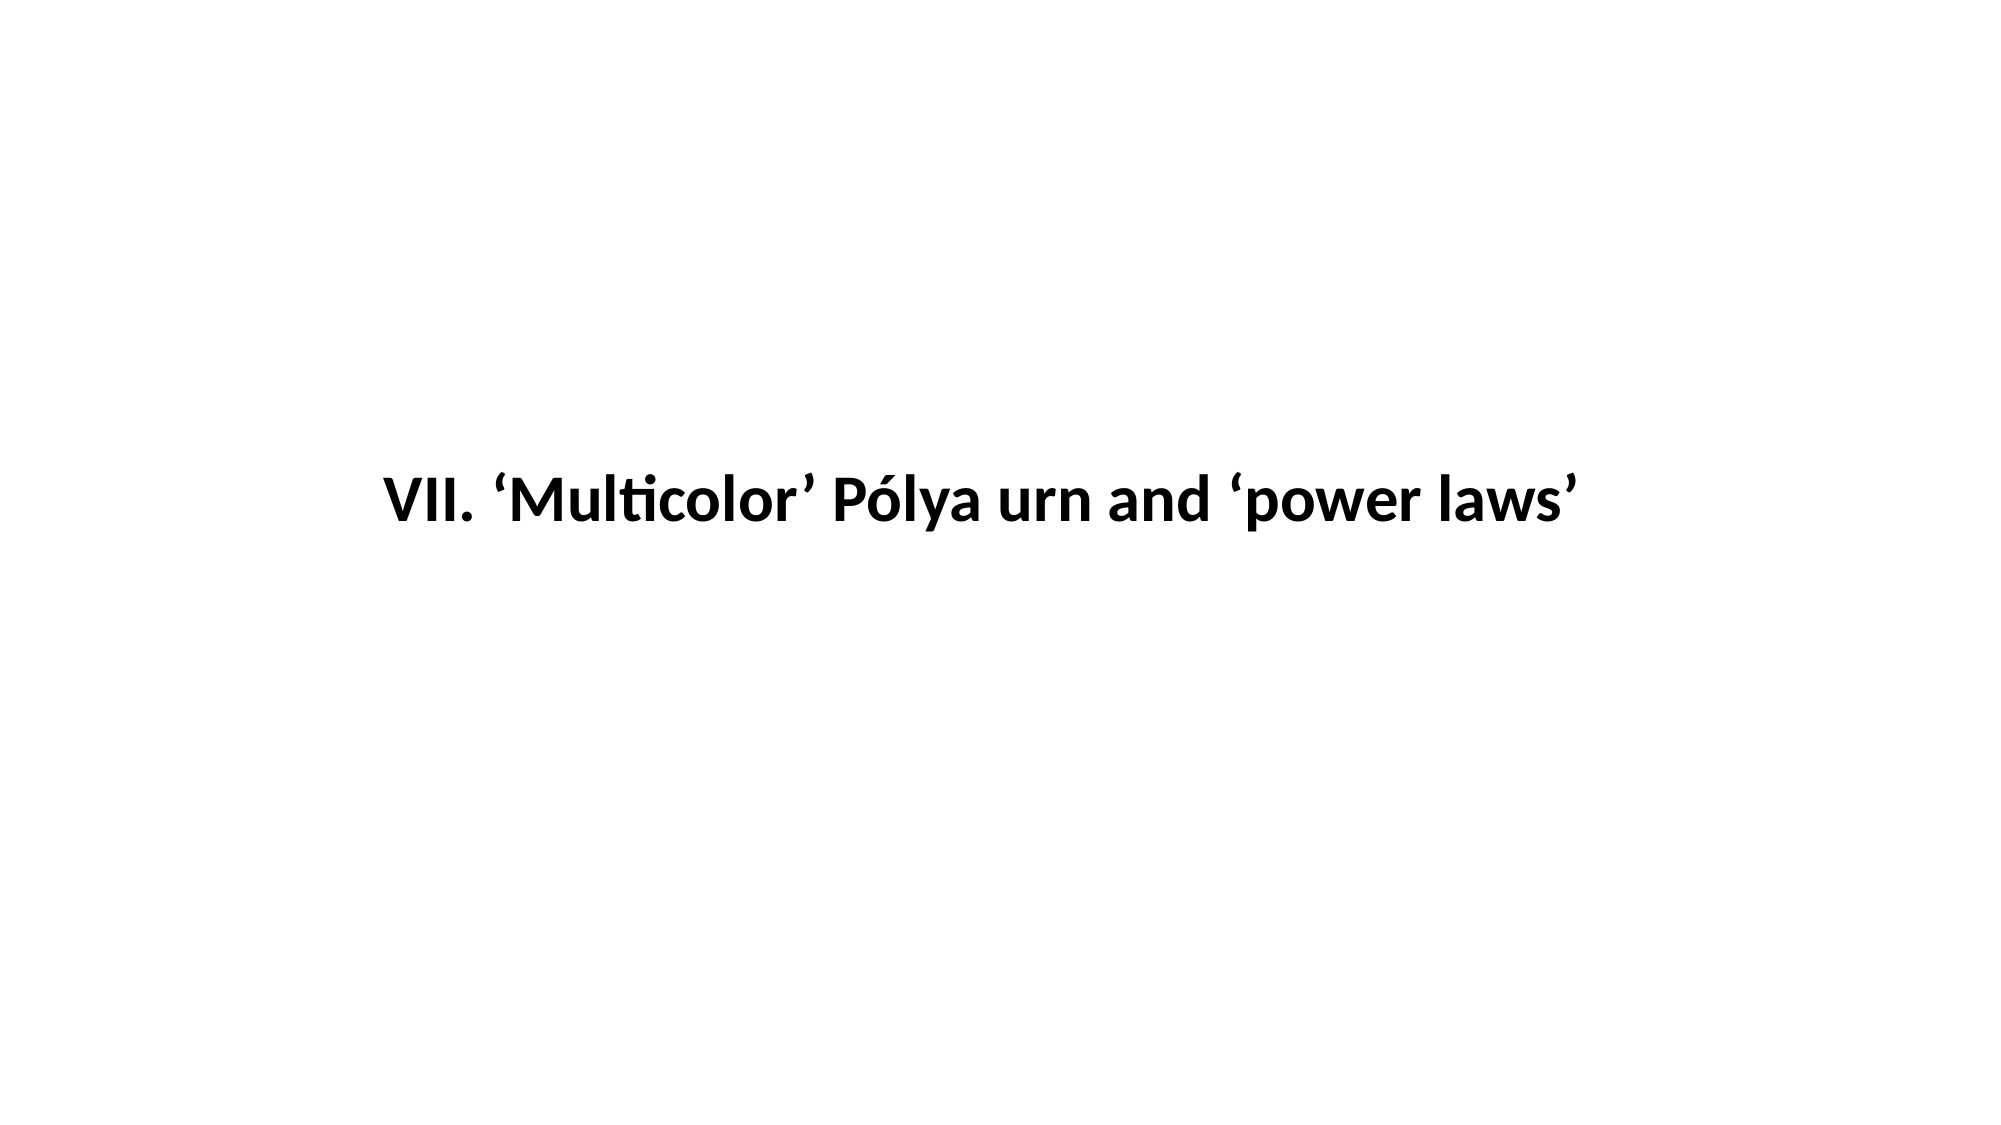

VII. ‘Multicolor’ Pólya urn and ‘power laws’